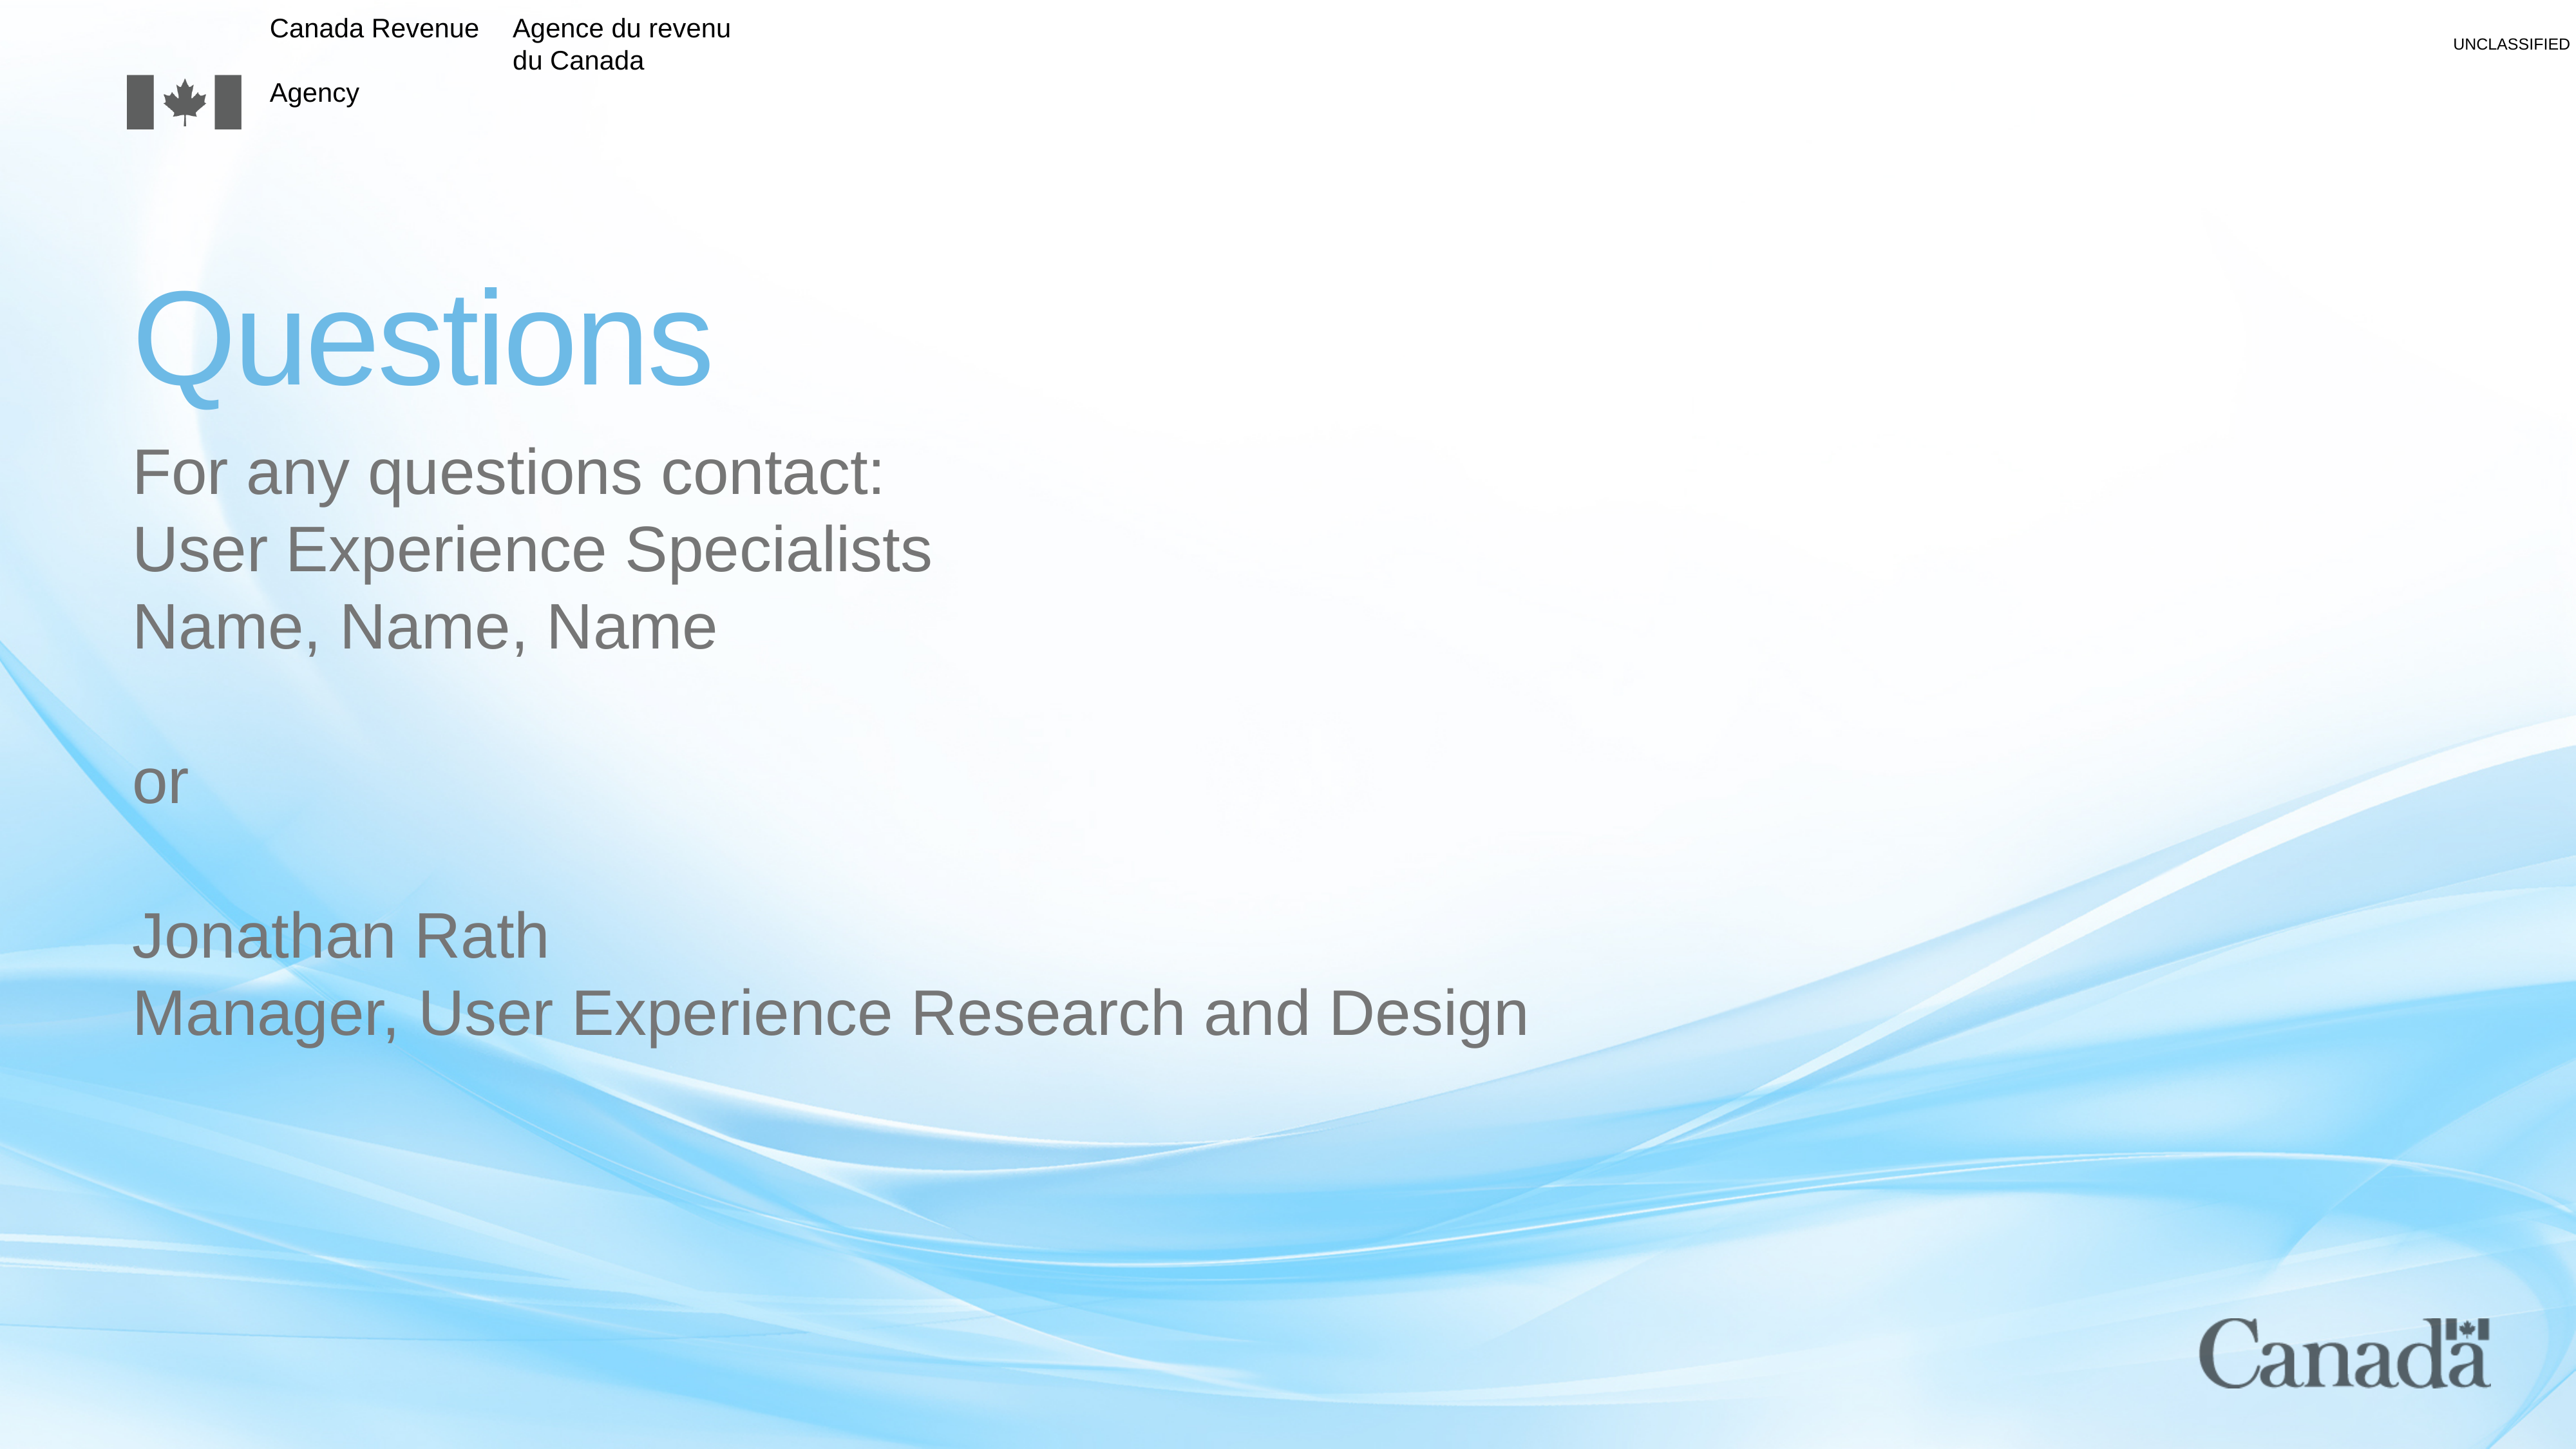

# Questions
For any questions contact:
User Experience Specialists
Name, Name, Name

or

Jonathan Rath
Manager, User Experience Research and Design